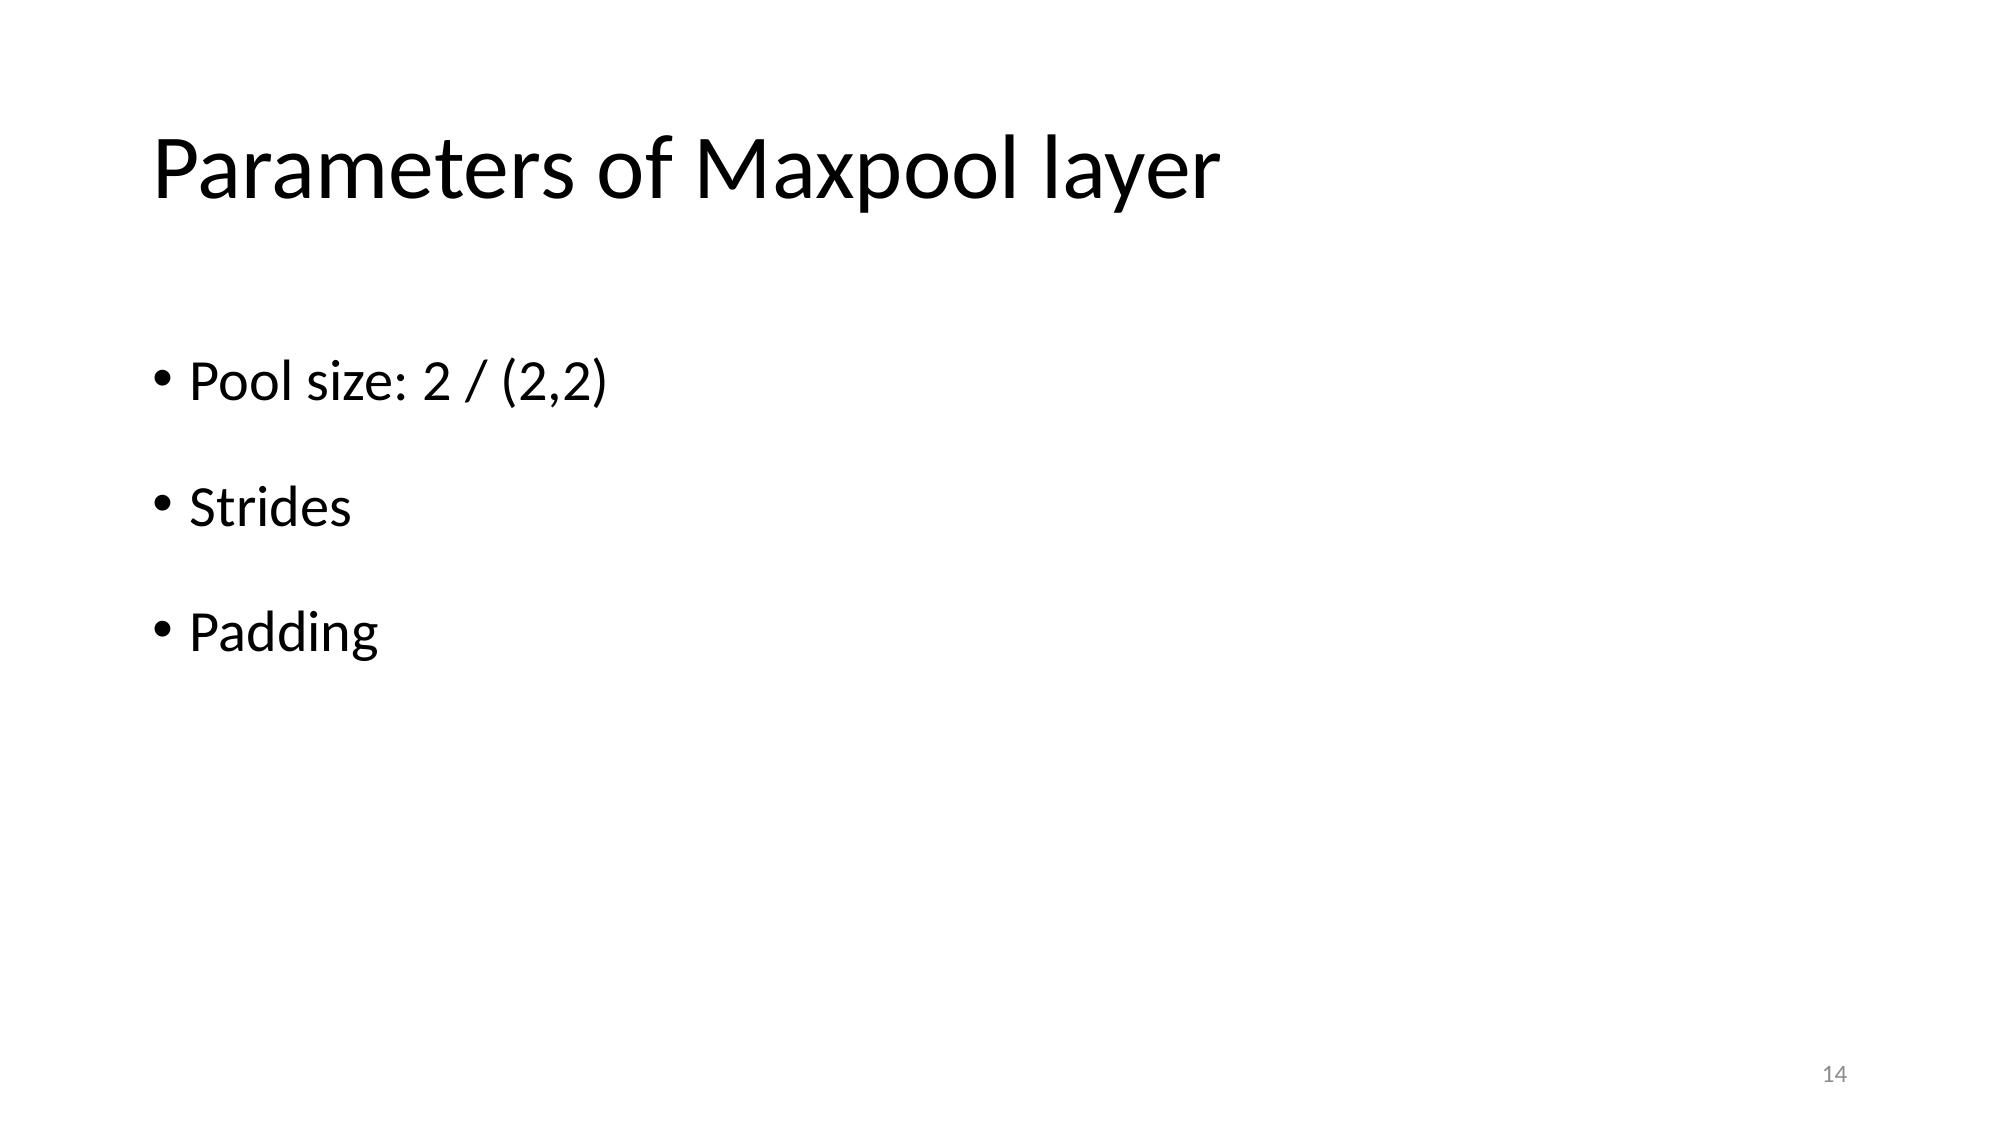

# Parameters of Maxpool layer
Pool size: 2 / (2,2)
Strides
Padding
14